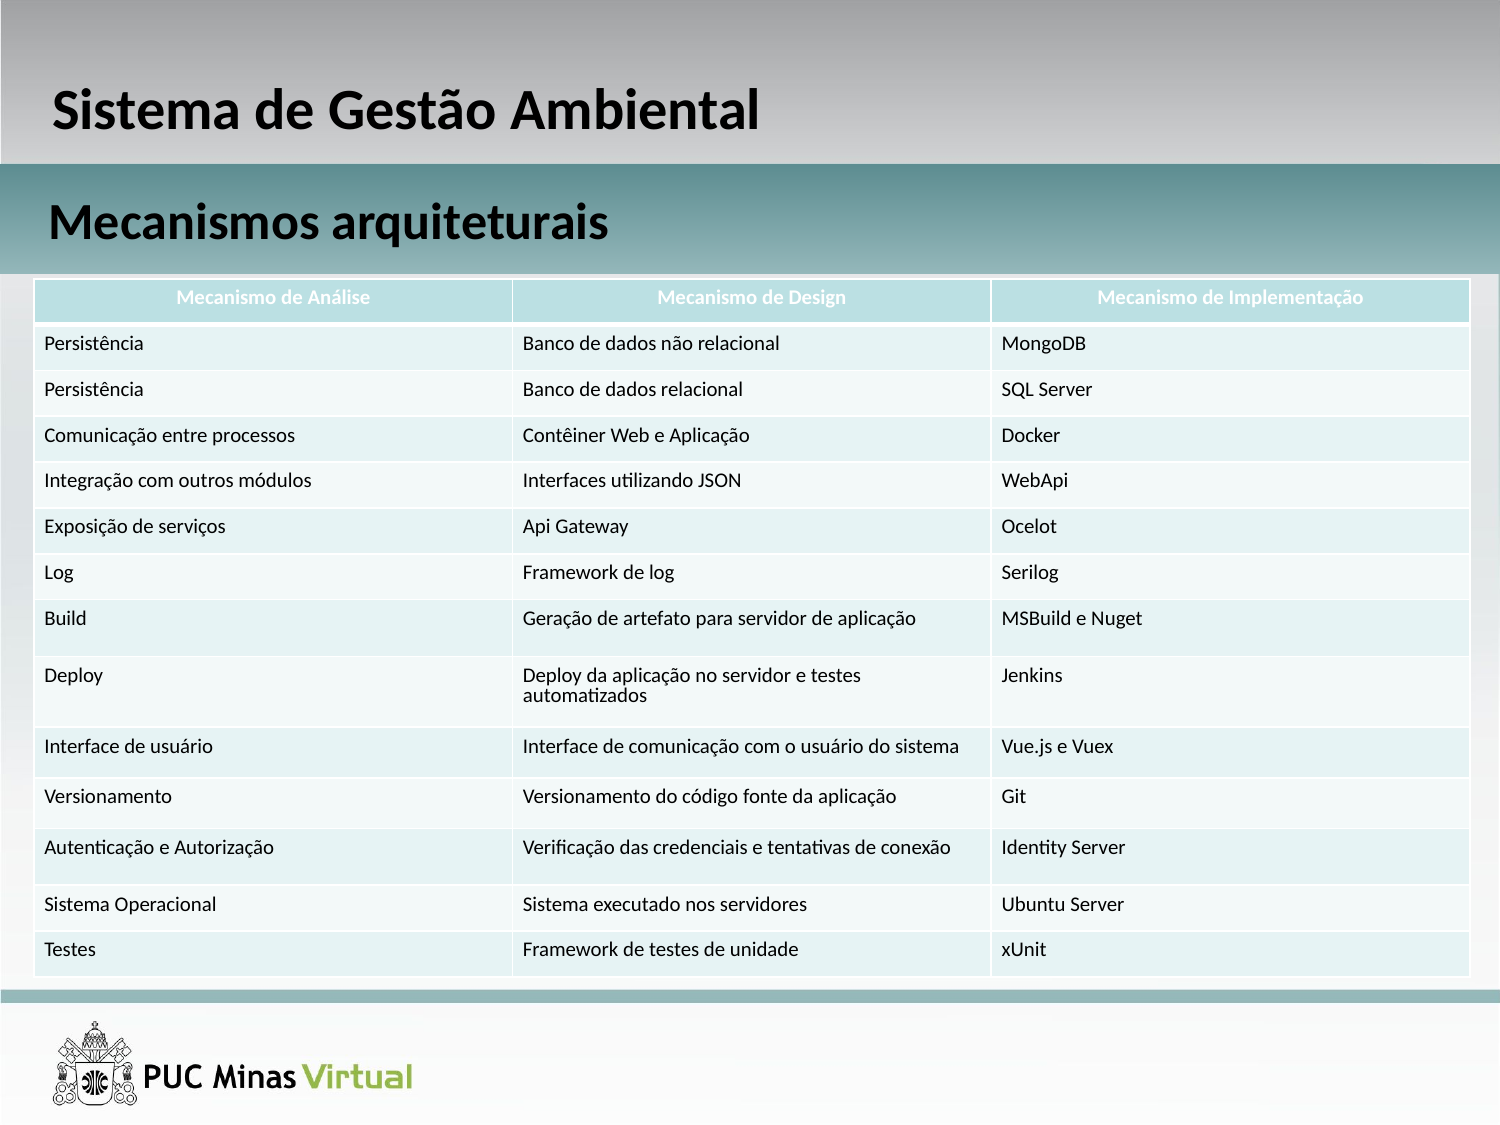

Sistema de Gestão Ambiental

Mecanismos arquiteturais
| Mecanismo de Análise | Mecanismo de Design | Mecanismo de Implementação |
| --- | --- | --- |
| Persistência | Banco de dados não relacional | MongoDB |
| Persistência | Banco de dados relacional | SQL Server |
| Comunicação entre processos | Contêiner Web e Aplicação | Docker |
| Integração com outros módulos | Interfaces utilizando JSON | WebApi |
| Exposição de serviços | Api Gateway | Ocelot |
| Log | Framework de log | Serilog |
| Build | Geração de artefato para servidor de aplicação | MSBuild e Nuget |
| Deploy | Deploy da aplicação no servidor e testes automatizados | Jenkins |
| Interface de usuário | Interface de comunicação com o usuário do sistema | Vue.js e Vuex |
| Versionamento | Versionamento do código fonte da aplicação | Git |
| Autenticação e Autorização | Verificação das credenciais e tentativas de conexão | Identity Server |
| Sistema Operacional | Sistema executado nos servidores | Ubuntu Server |
| Testes | Framework de testes de unidade | xUnit |